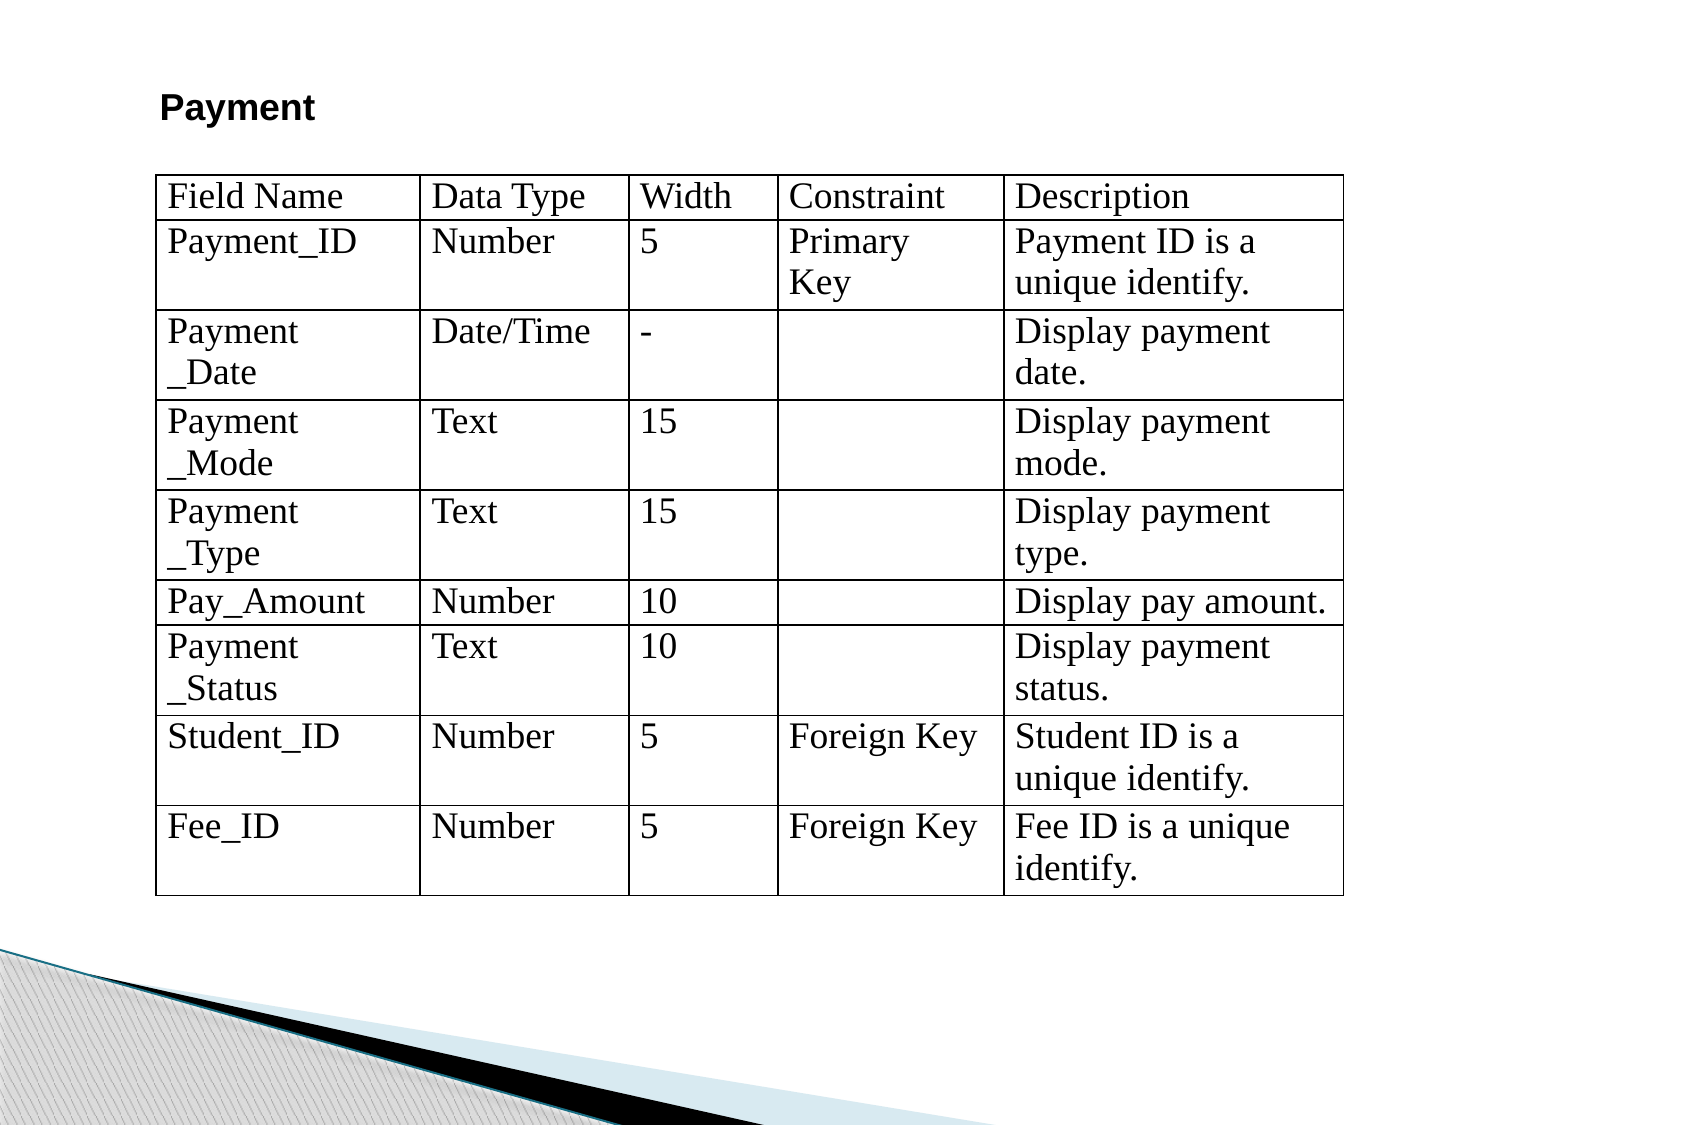

Payment
| Field Name | Data Type | Width | Constraint | Description |
| --- | --- | --- | --- | --- |
| Payment\_ID | Number | 5 | Primary Key | Payment ID is a unique identify. |
| Payment \_Date | Date/Time | - |  | Display payment date. |
| Payment \_Mode | Text | 15 |  | Display payment mode. |
| Payment \_Type | Text | 15 |  | Display payment type. |
| Pay\_Amount | Number | 10 |  | Display pay amount. |
| Payment \_Status | Text | 10 |  | Display payment status. |
| Student\_ID | Number | 5 | Foreign Key | Student ID is a unique identify. |
| Fee\_ID | Number | 5 | Foreign Key | Fee ID is a unique identify. |